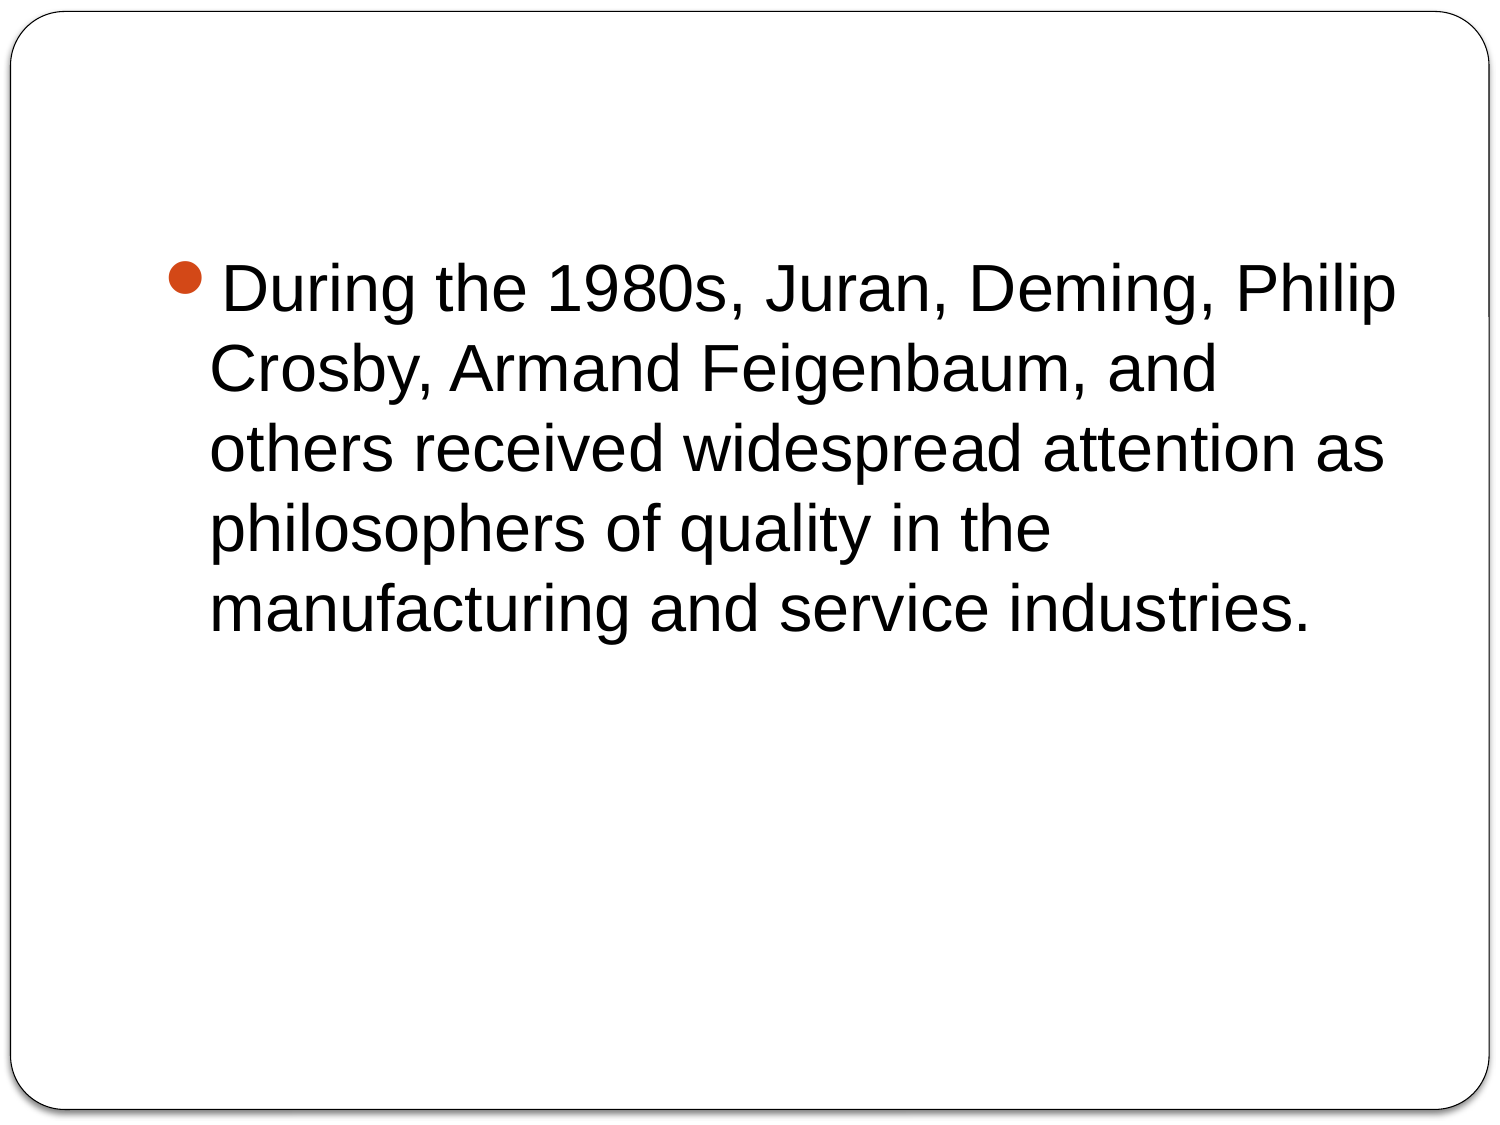

#
During the 1980s, Juran, Deming, Philip Crosby, Armand Feigenbaum, and others received widespread attention as philosophers of quality in the manufacturing and service industries.